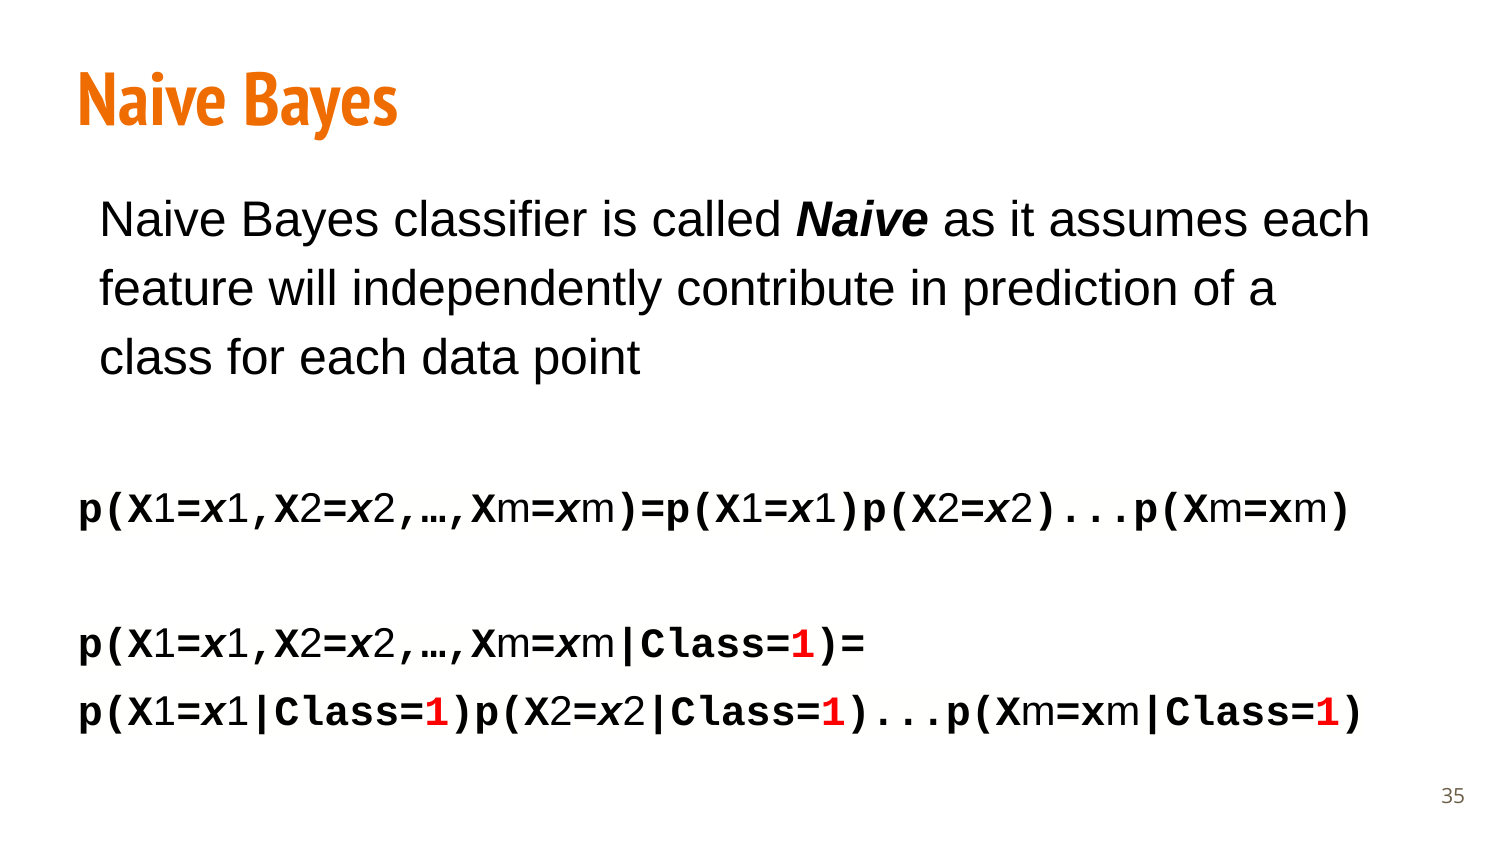

# Naive Bayes

Naive Bayes classifier is called Naive as it assumes each feature will independently contribute in prediction of a class for each data point
p(X1=x1,X2=x2,…,Xm=xm)=p(X1=x1)p(X2=x2)...p(Xm=xm)

p(X1=x1,X2=x2,…,Xm=xm|Class=1)=
p(X1=x1|Class=1)p(X2=x2|Class=1)...p(Xm=xm|Class=1)
35